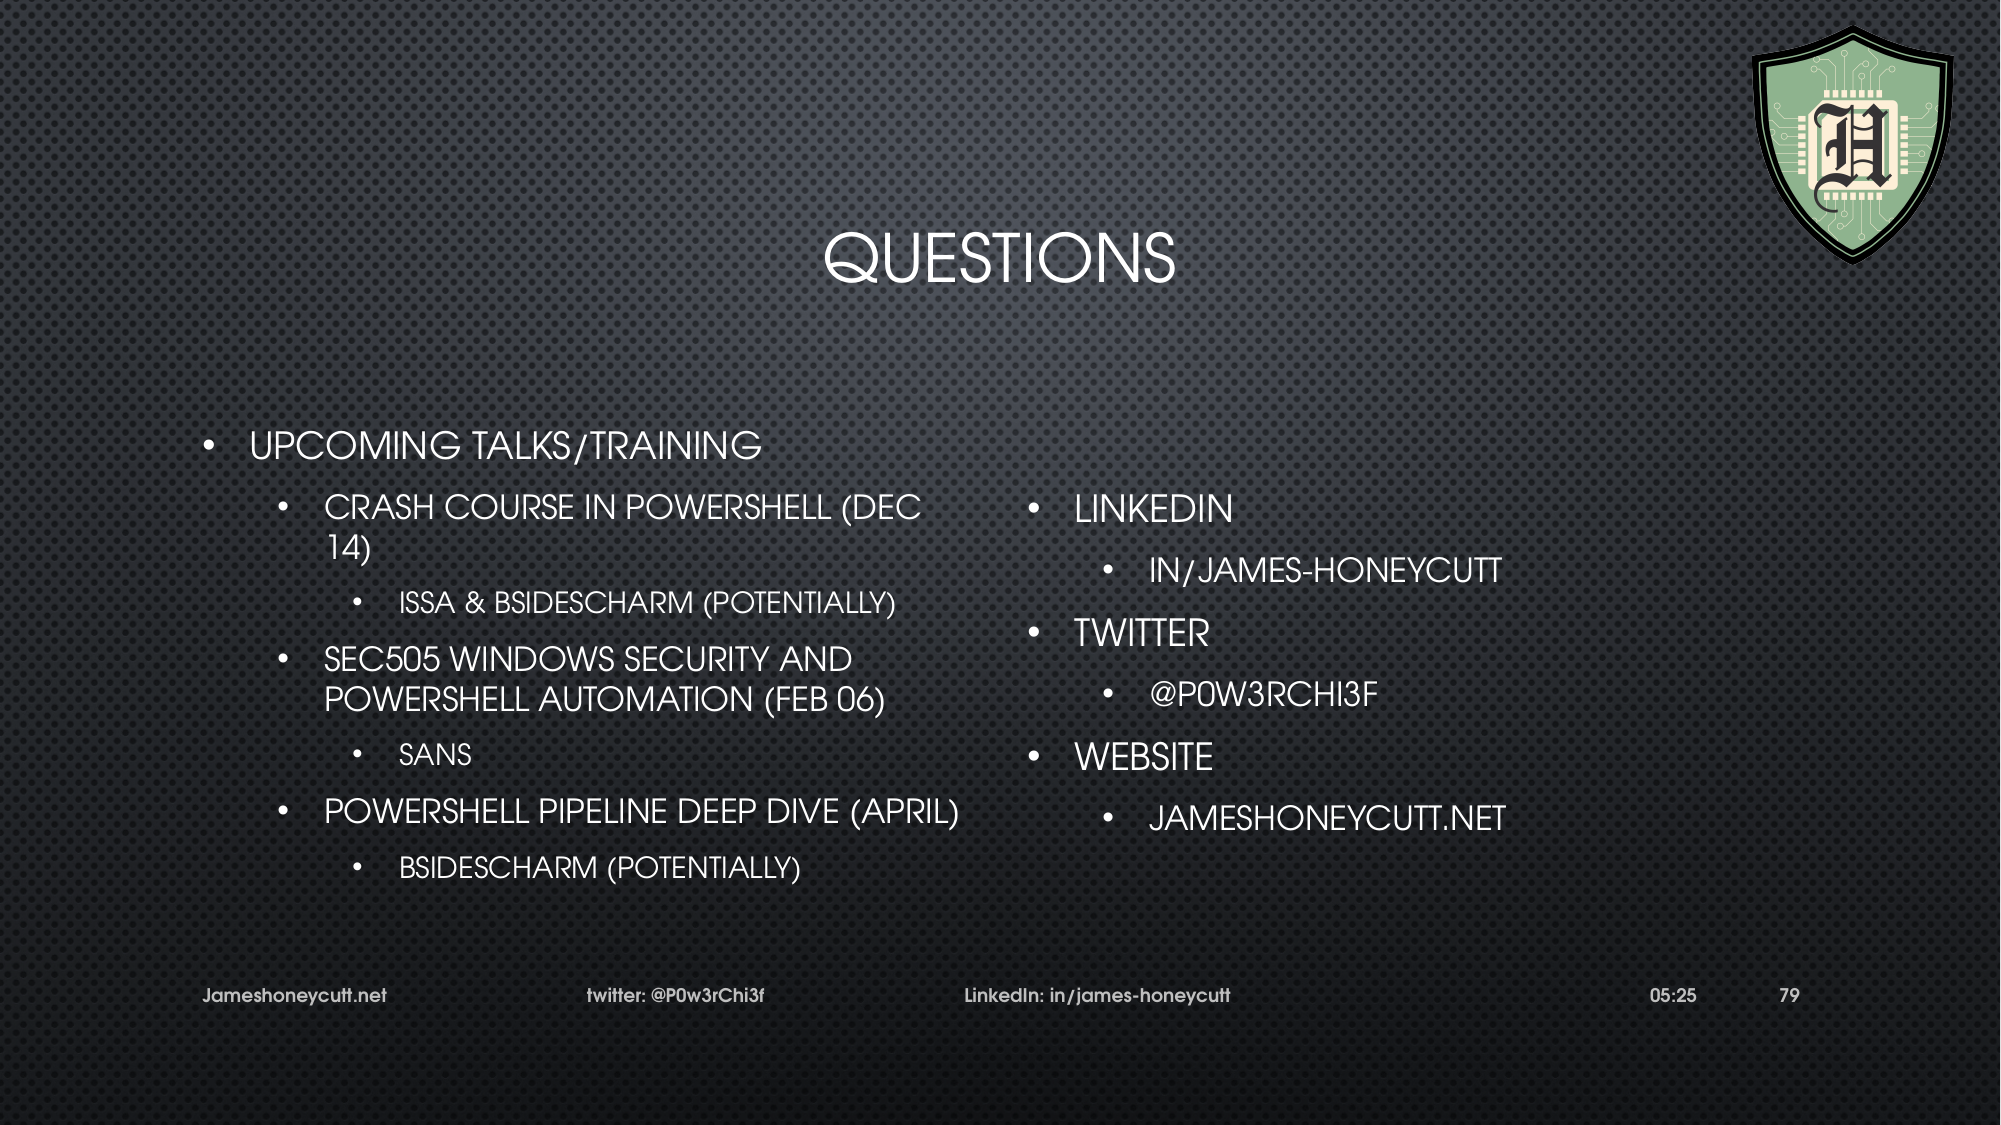

# Questions
Upcoming Talks/Training
Crash Course in PowerShell (Dec 14)
ISSA & BSidesCharm (Potentially)
SEC505 Windows Security and PowerShell Automation (Feb 06)
SANS
PowerShell Pipeline Deep Dive (April)
BSidesCharm (Potentially)

LinkedIn
in/james-Honeycutt
Twitter
@P0w3rChi3f
Website
JamesHoneycutt.net

Jameshoneycutt.net                                      twitter: @P0w3rChi3f                                      LinkedIn: in/james-honeycutt
05:25
79